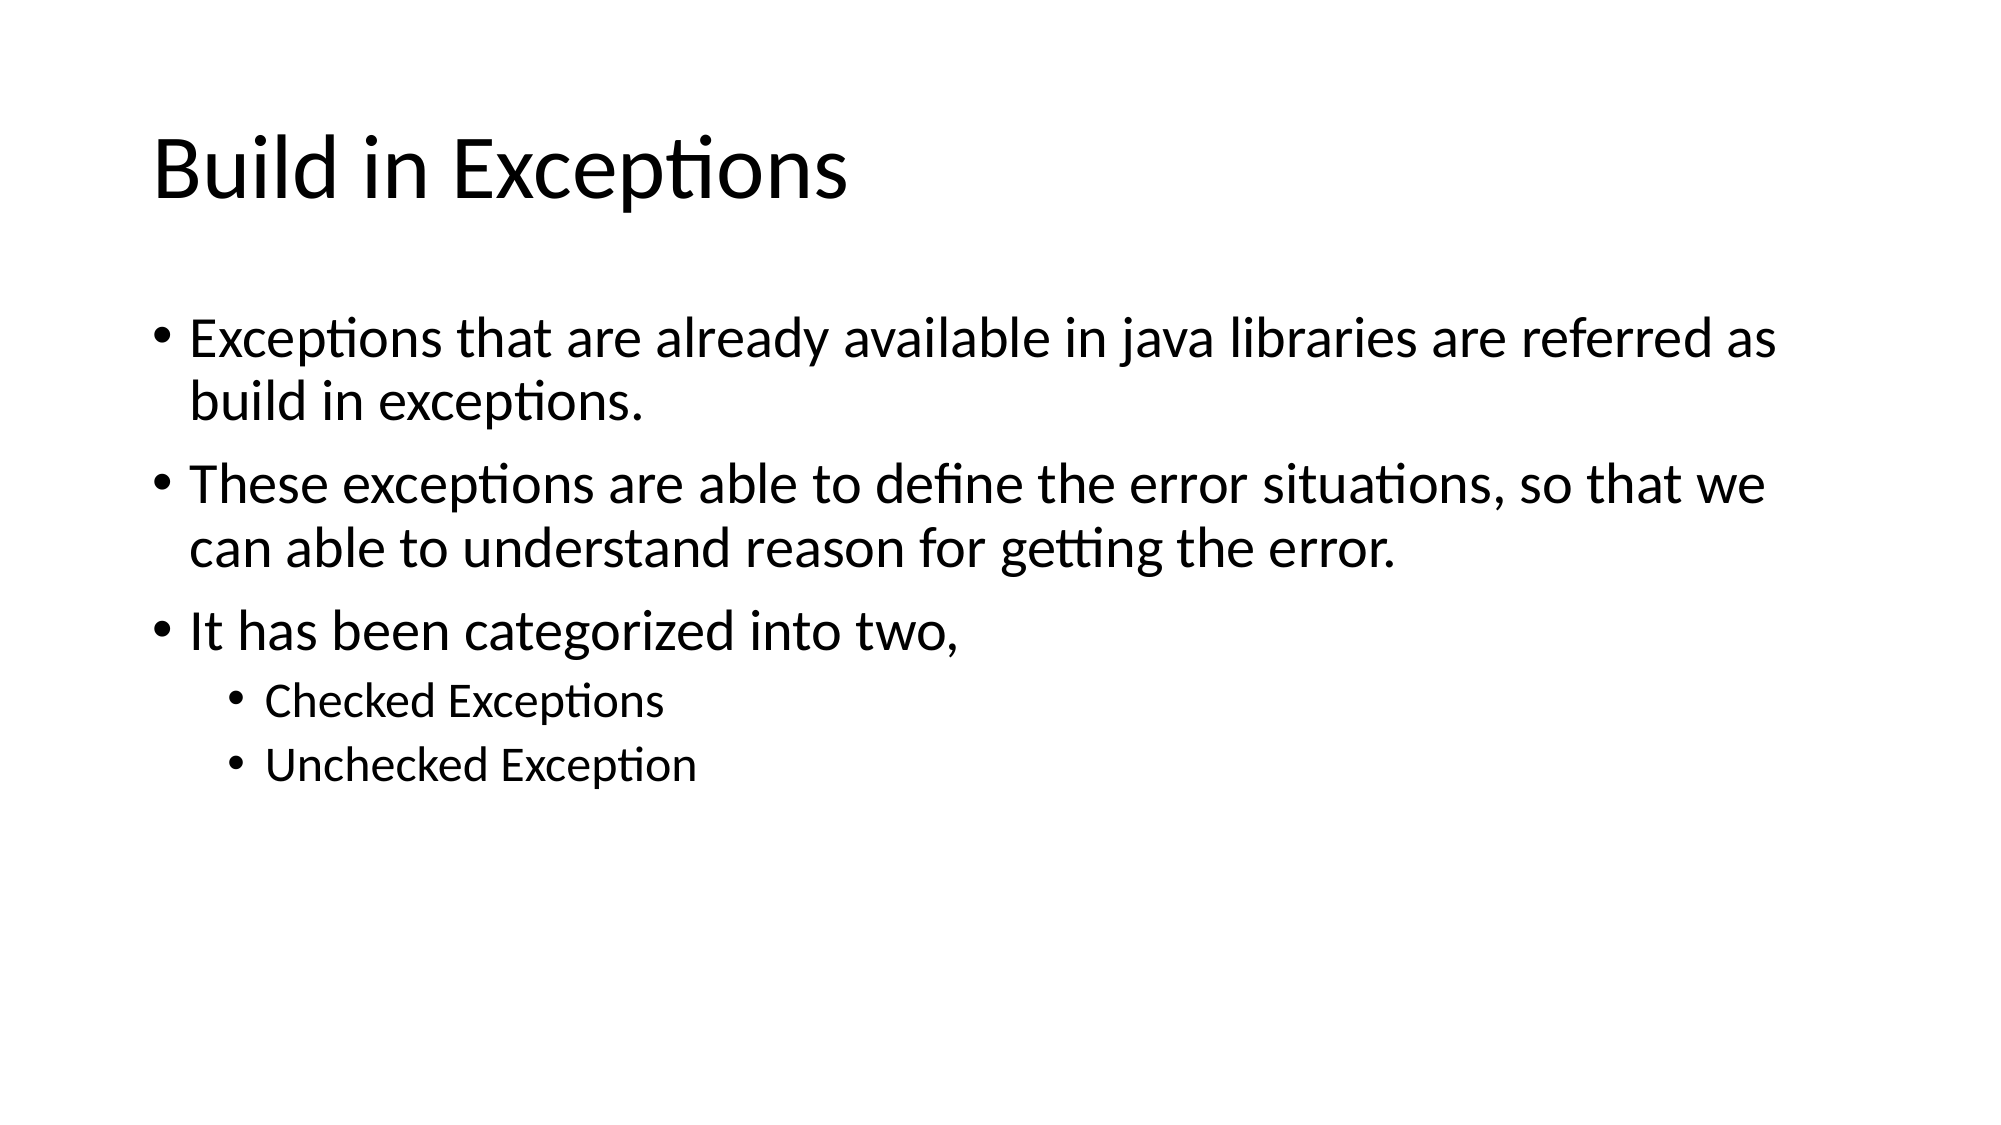

# Build in Exceptions
Exceptions that are already available in java libraries are referred as build in exceptions.
These exceptions are able to define the error situations, so that we can able to understand reason for getting the error.
It has been categorized into two,
Checked Exceptions
Unchecked Exception